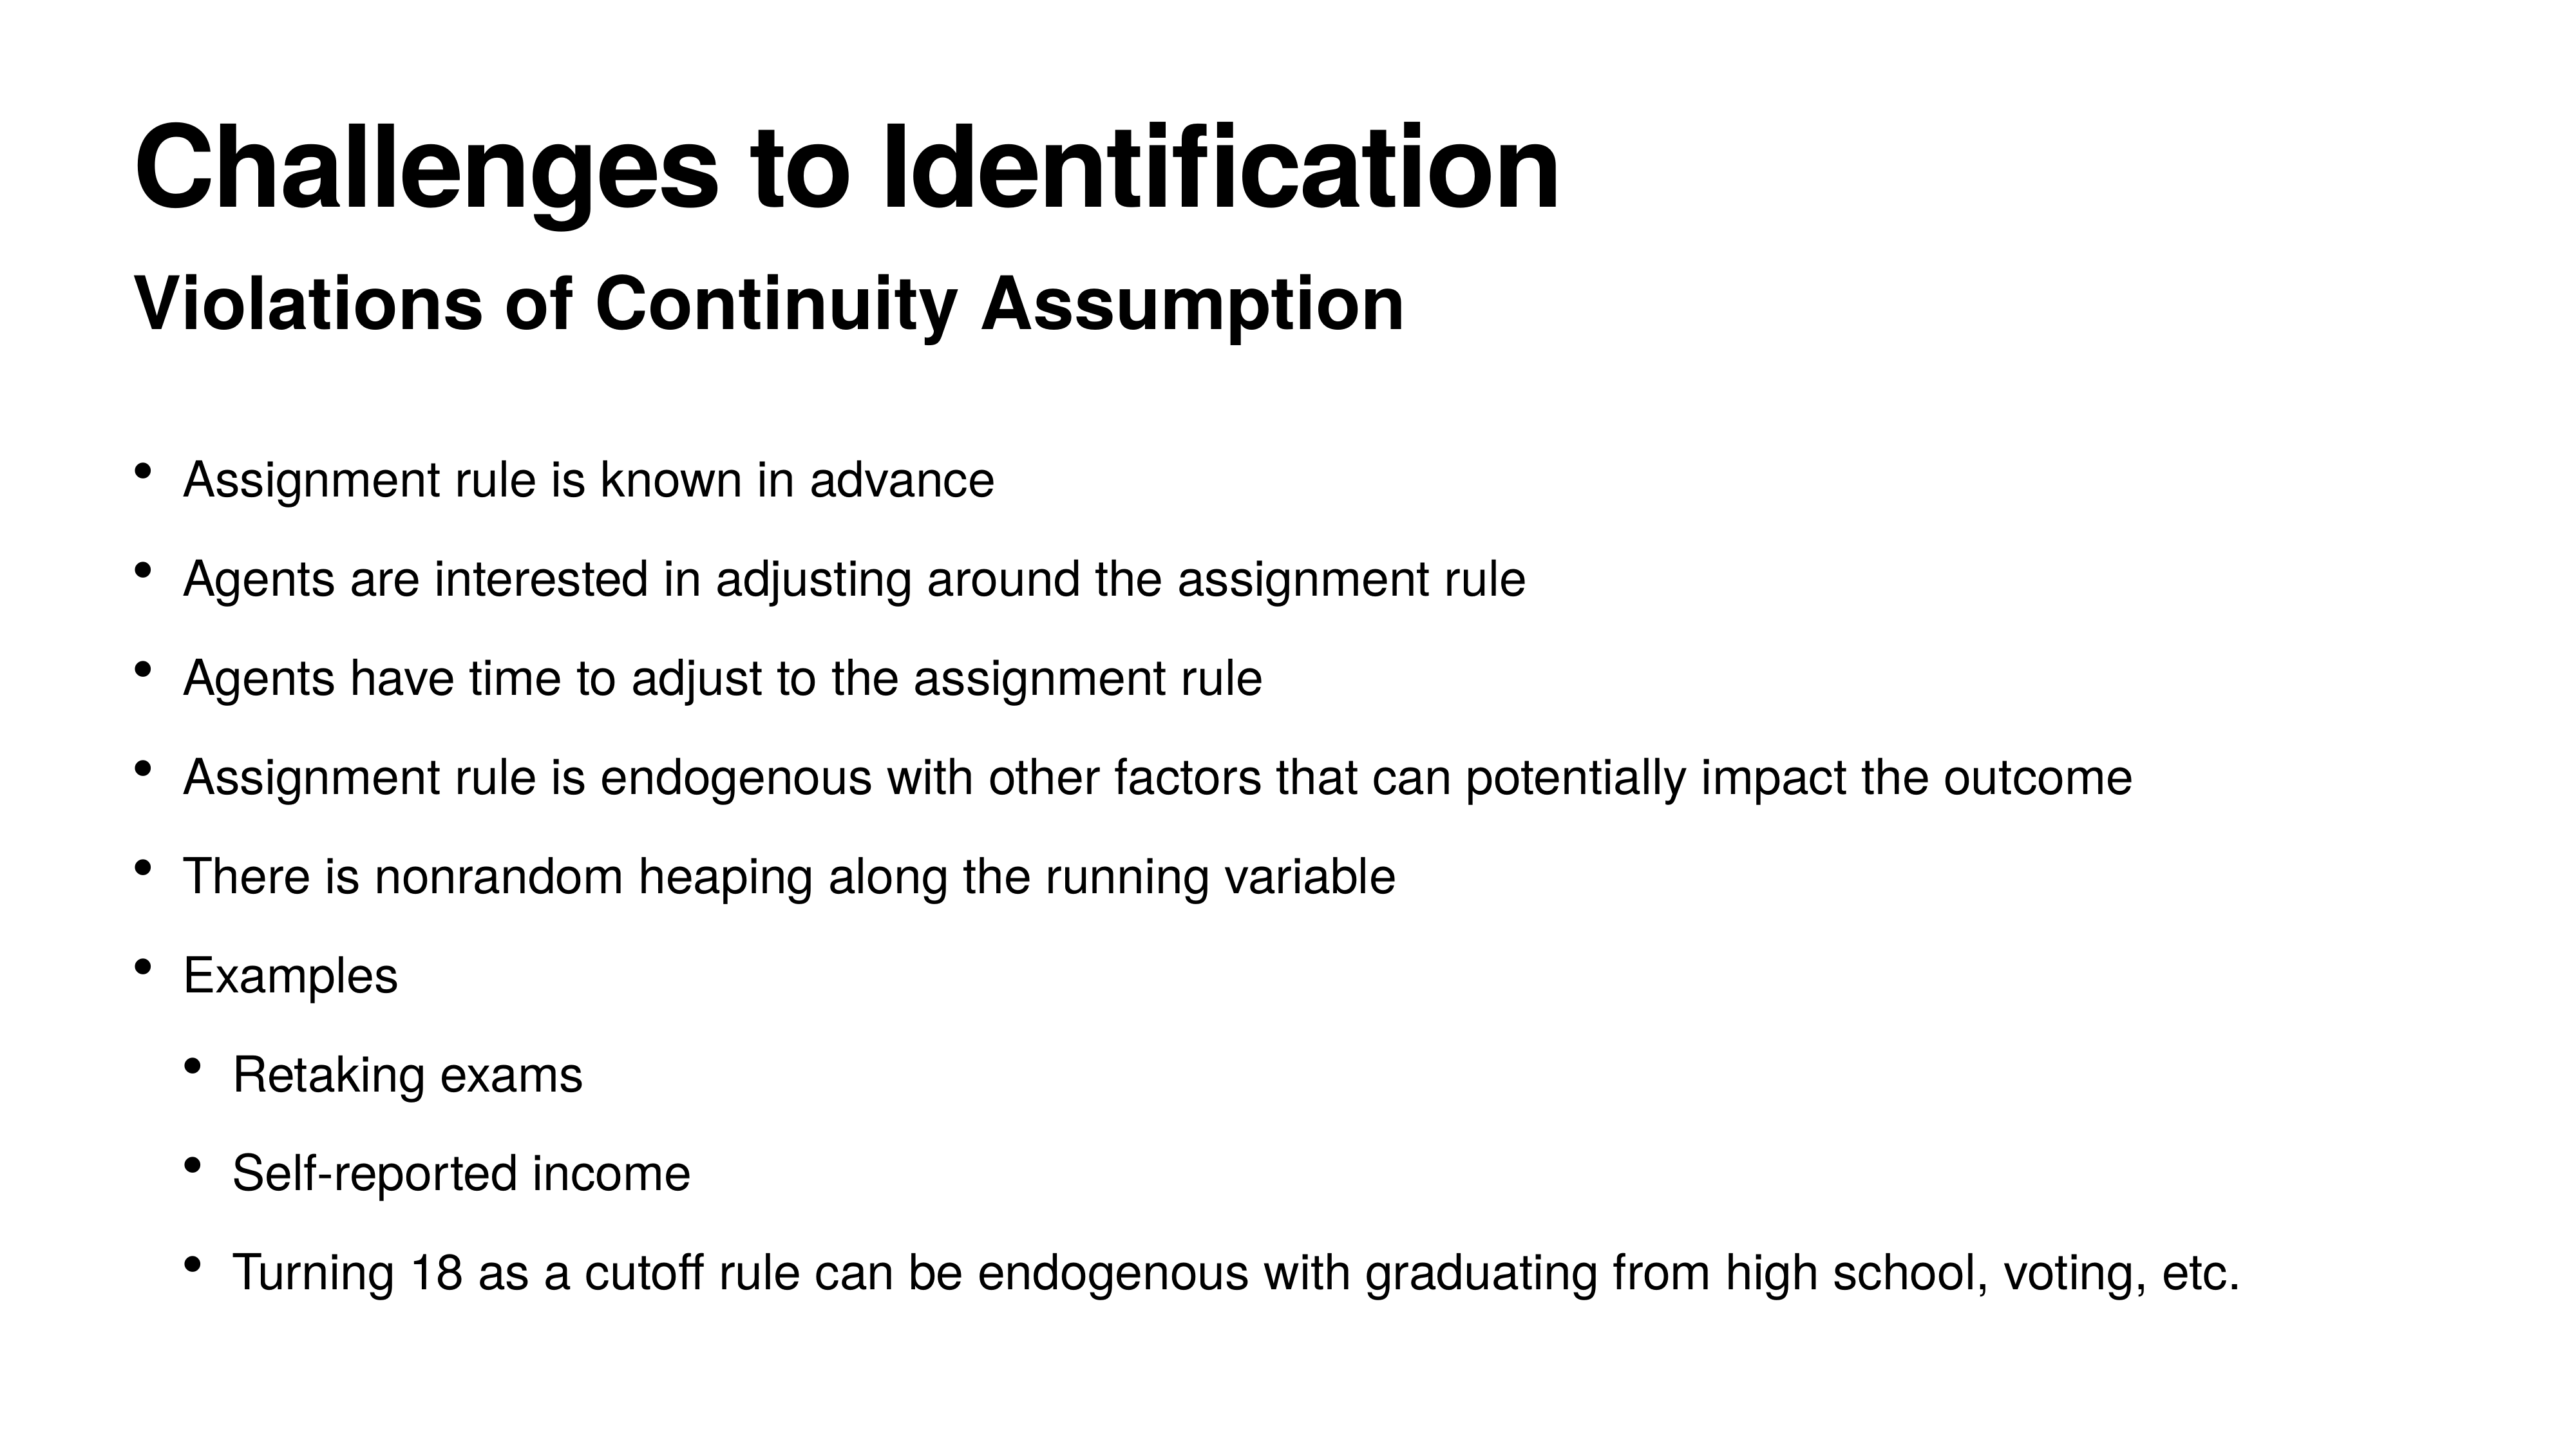

# Challenges to Identification
Violations of Continuity Assumption
Assignment rule is known in advance
Agents are interested in adjusting around the assignment rule
Agents have time to adjust to the assignment rule
Assignment rule is endogenous with other factors that can potentially impact the outcome
There is nonrandom heaping along the running variable
Examples
Retaking exams
Self-reported income
Turning 18 as a cutoff rule can be endogenous with graduating from high school, voting, etc.